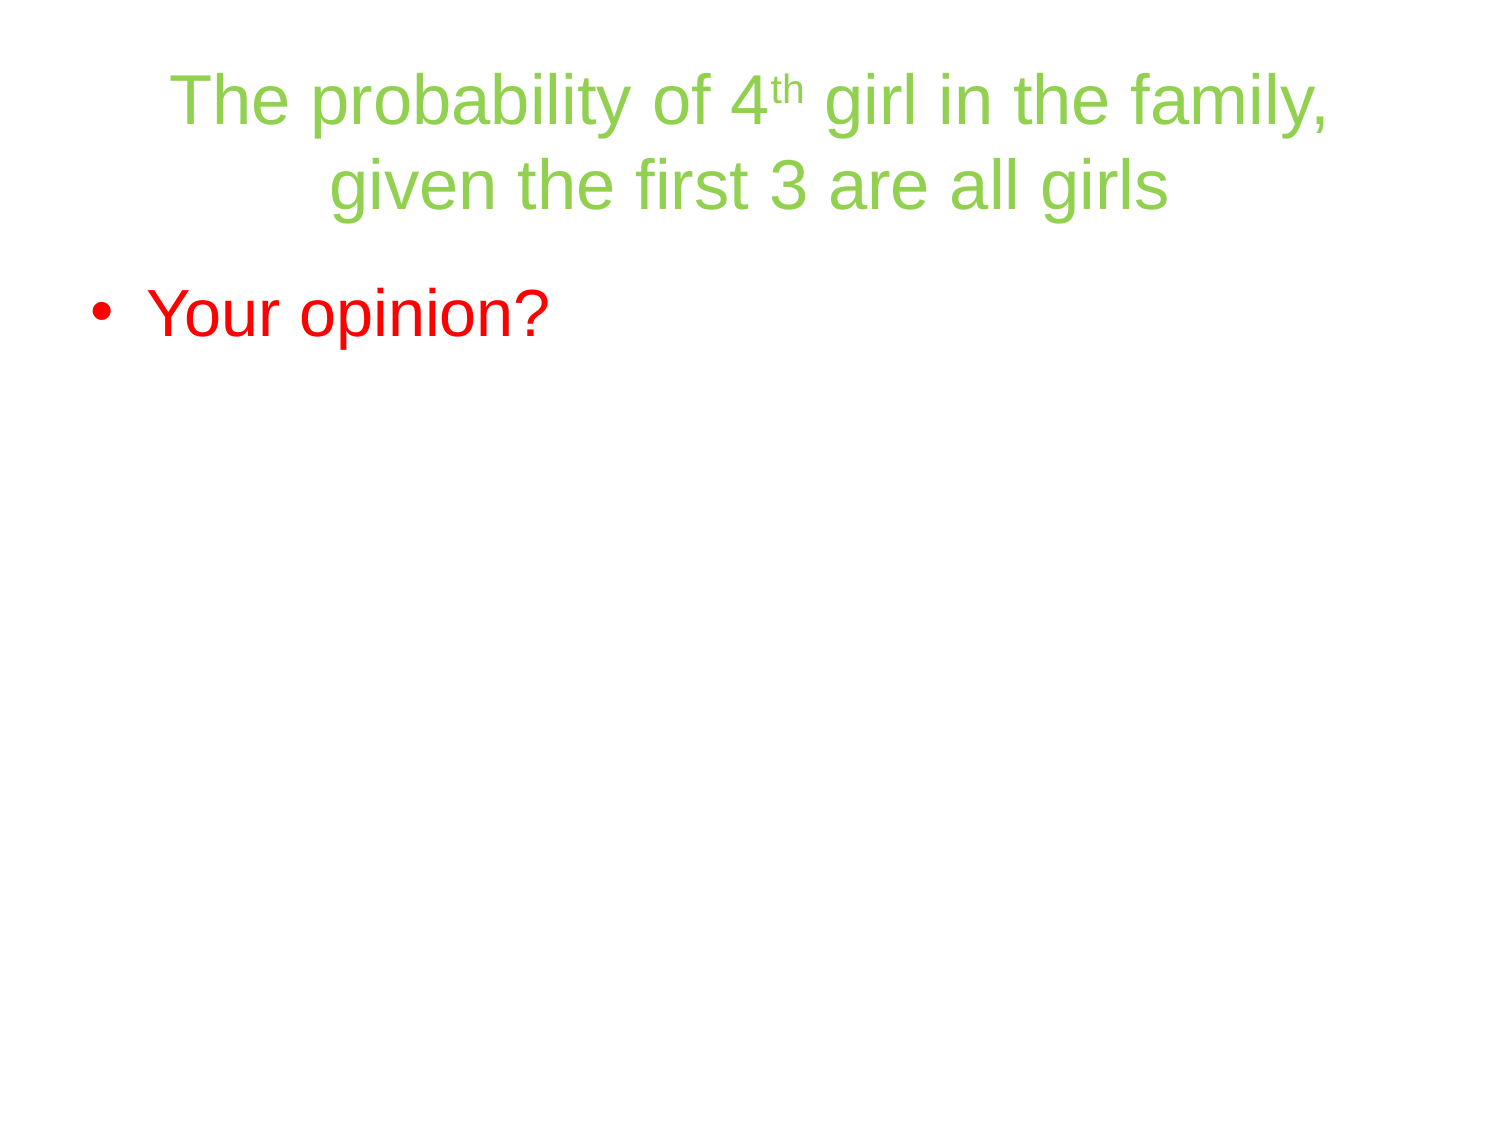

# The probability of 4th girl in the family, given the first 3 are all girls
Your opinion?